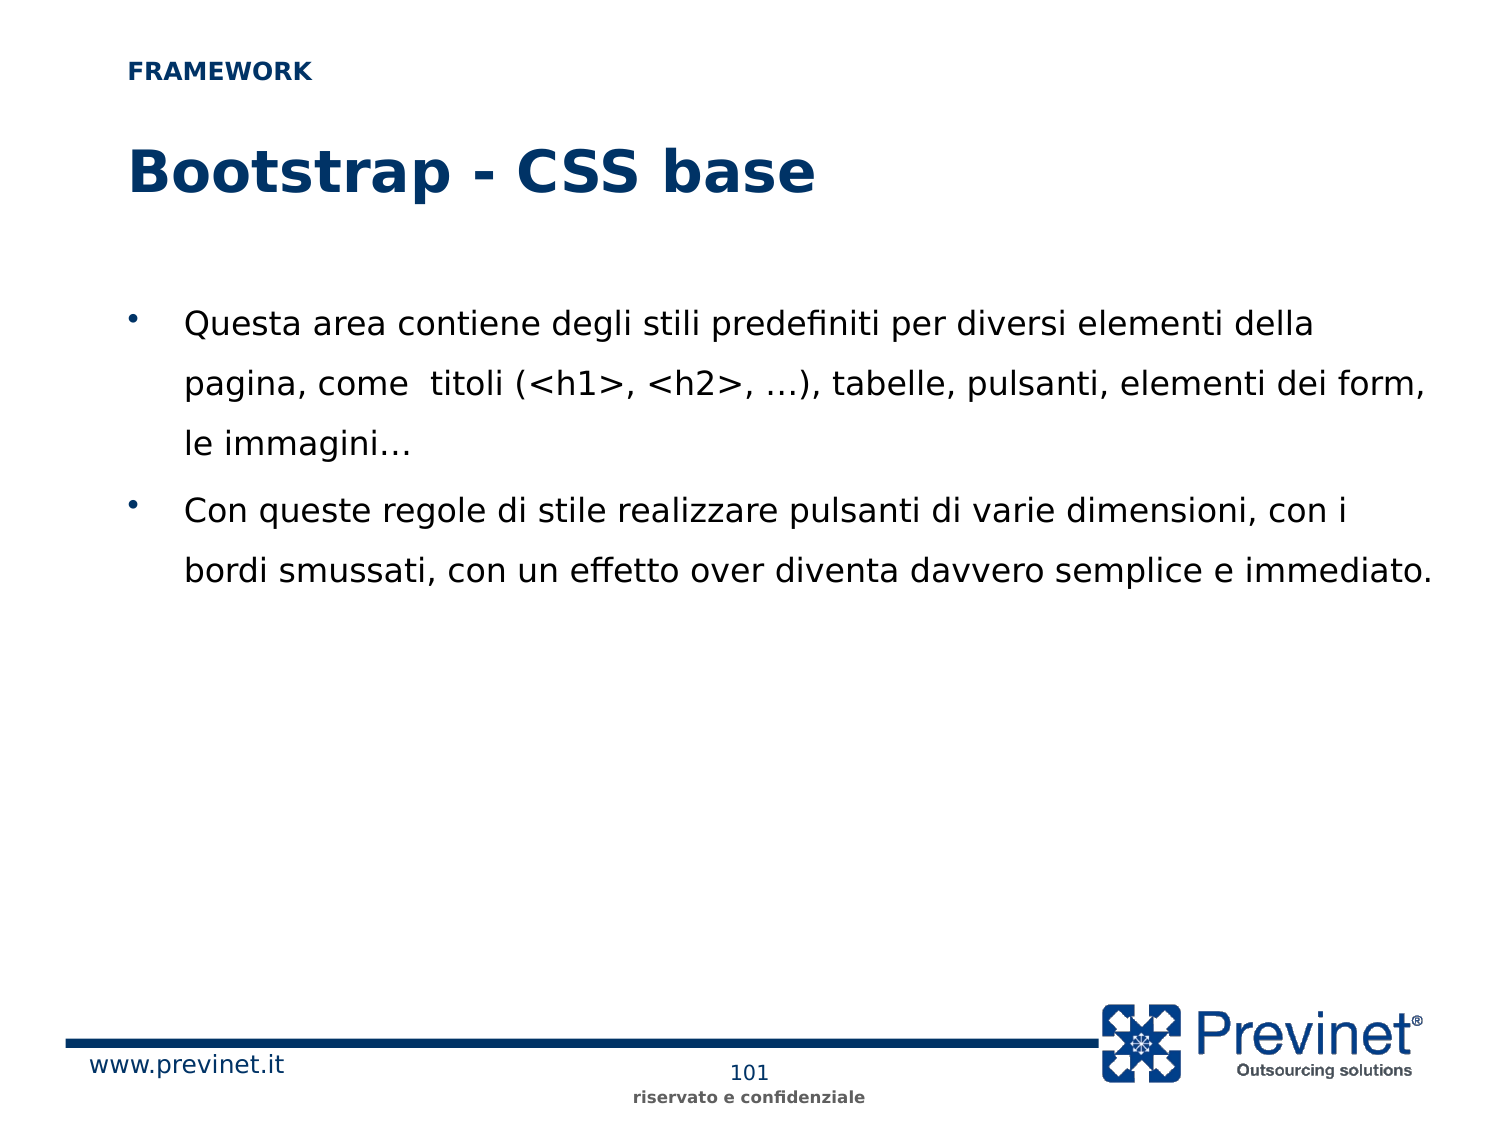

Framework
# Bootstrap - CSS base
Questa area contiene degli stili predefiniti per diversi elementi della pagina, come  titoli (<h1>, <h2>, …), tabelle, pulsanti, elementi dei form, le immagini…
Con queste regole di stile realizzare pulsanti di varie dimensioni, con i bordi smussati, con un effetto over diventa davvero semplice e immediato.